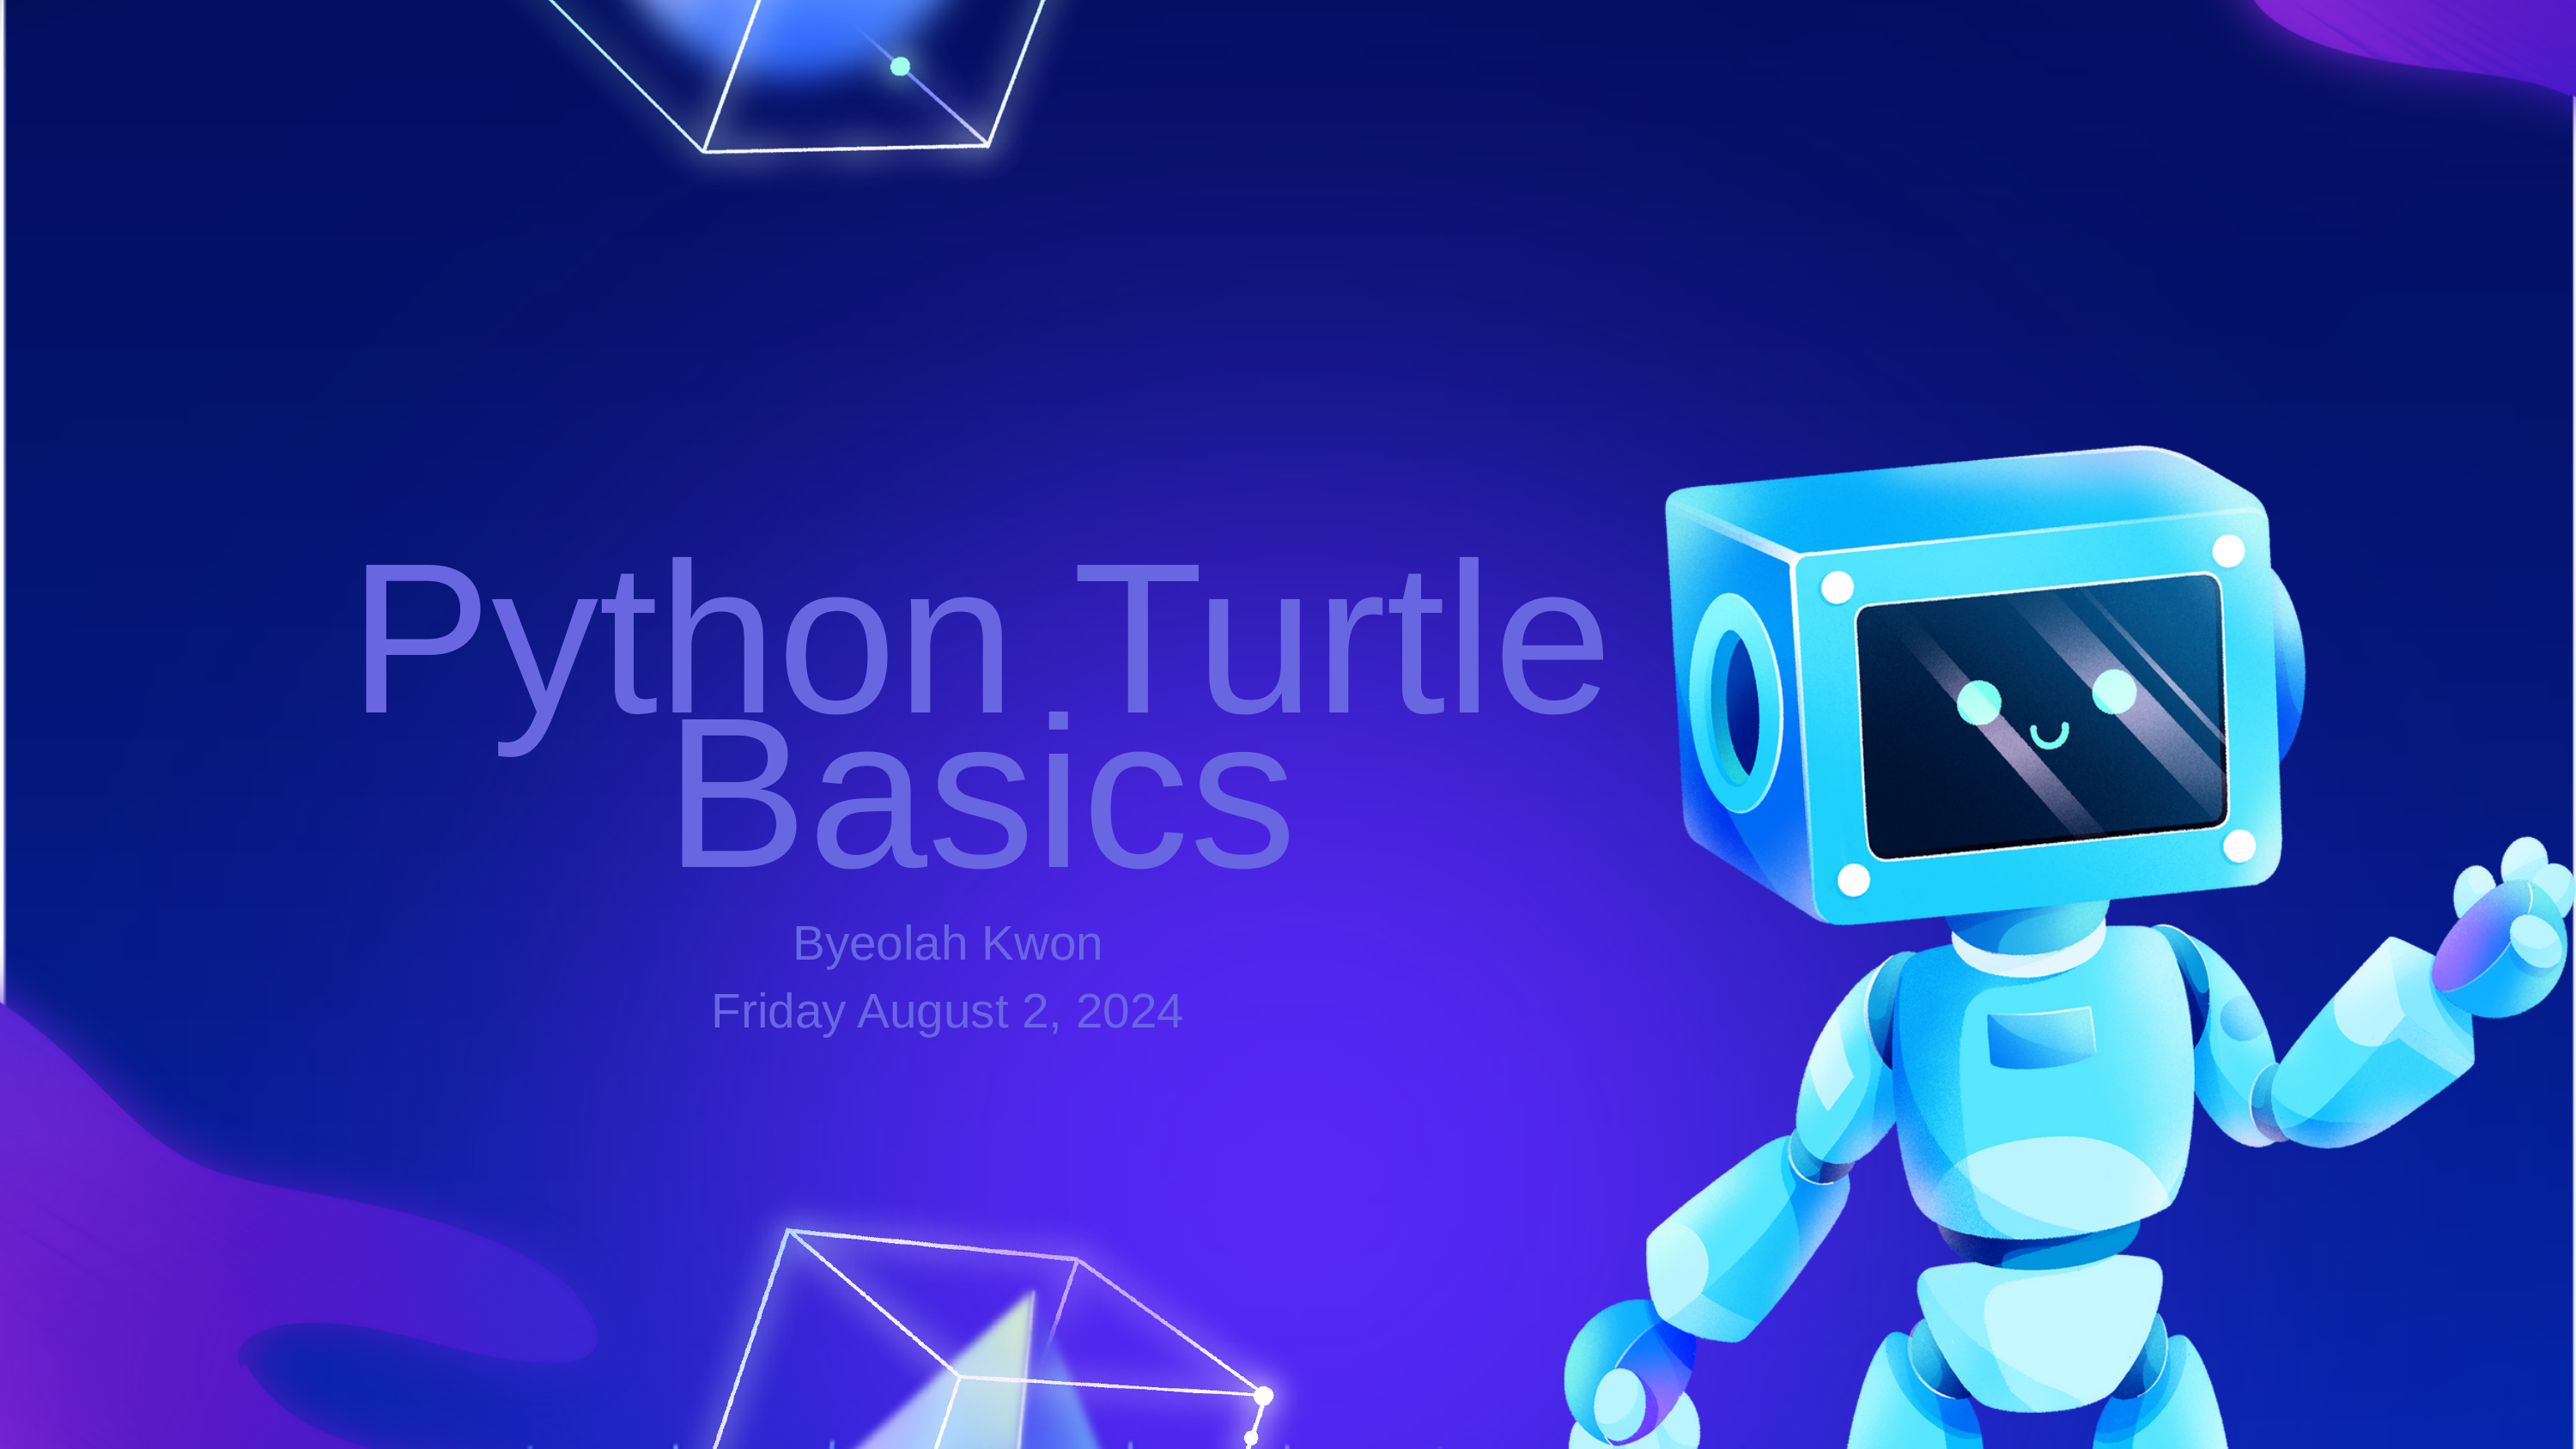

Python Turtle Basics

Byeolah Kwon
Friday August 2, 2024